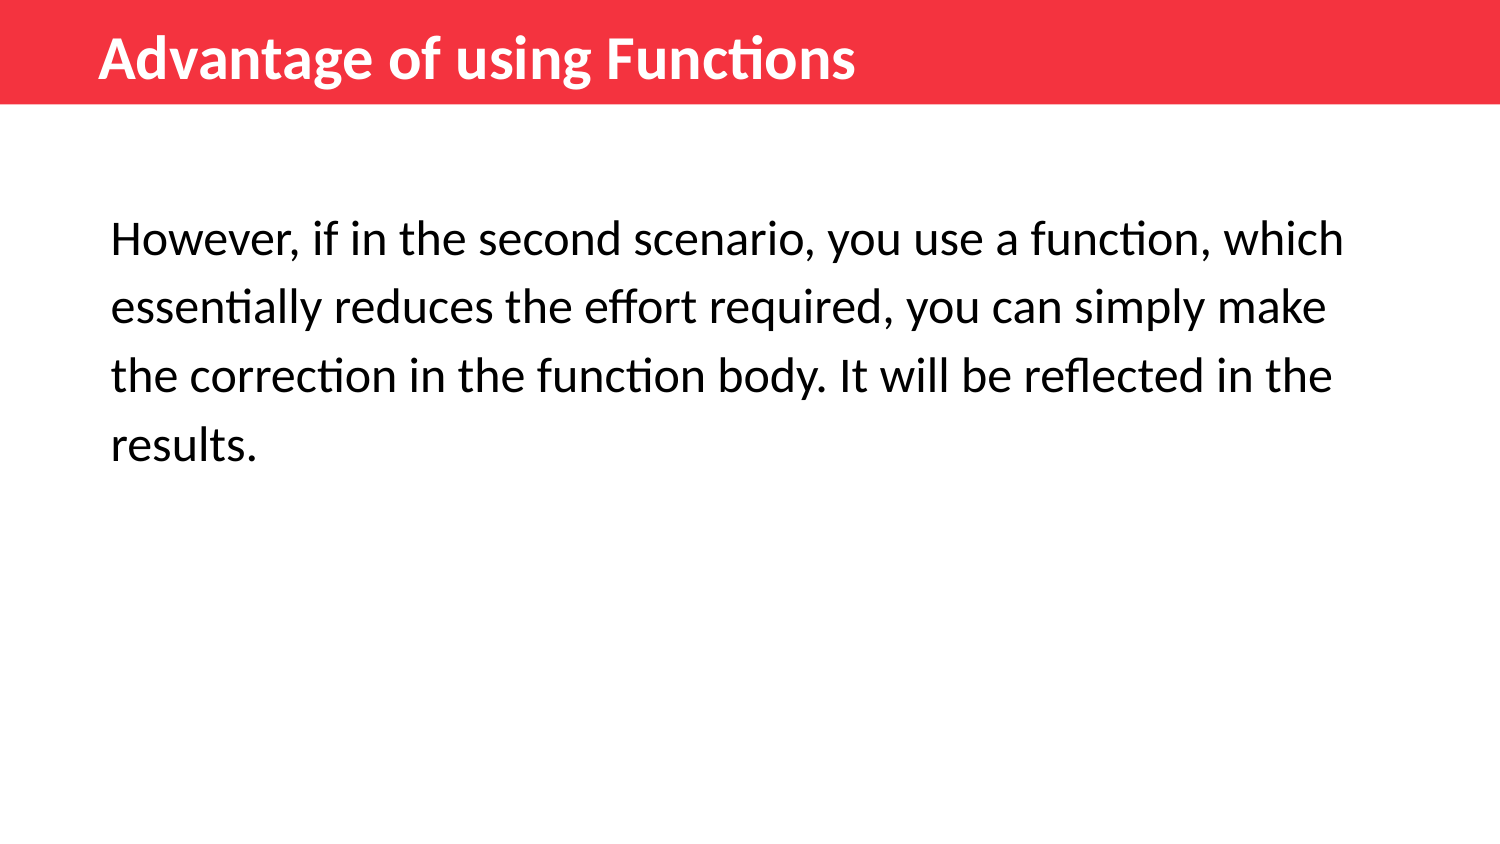

Advantage of using Functions

However, if in the second scenario, you use a function, which essentially reduces the effort required, you can simply make the correction in the function body. It will be reflected in the results.